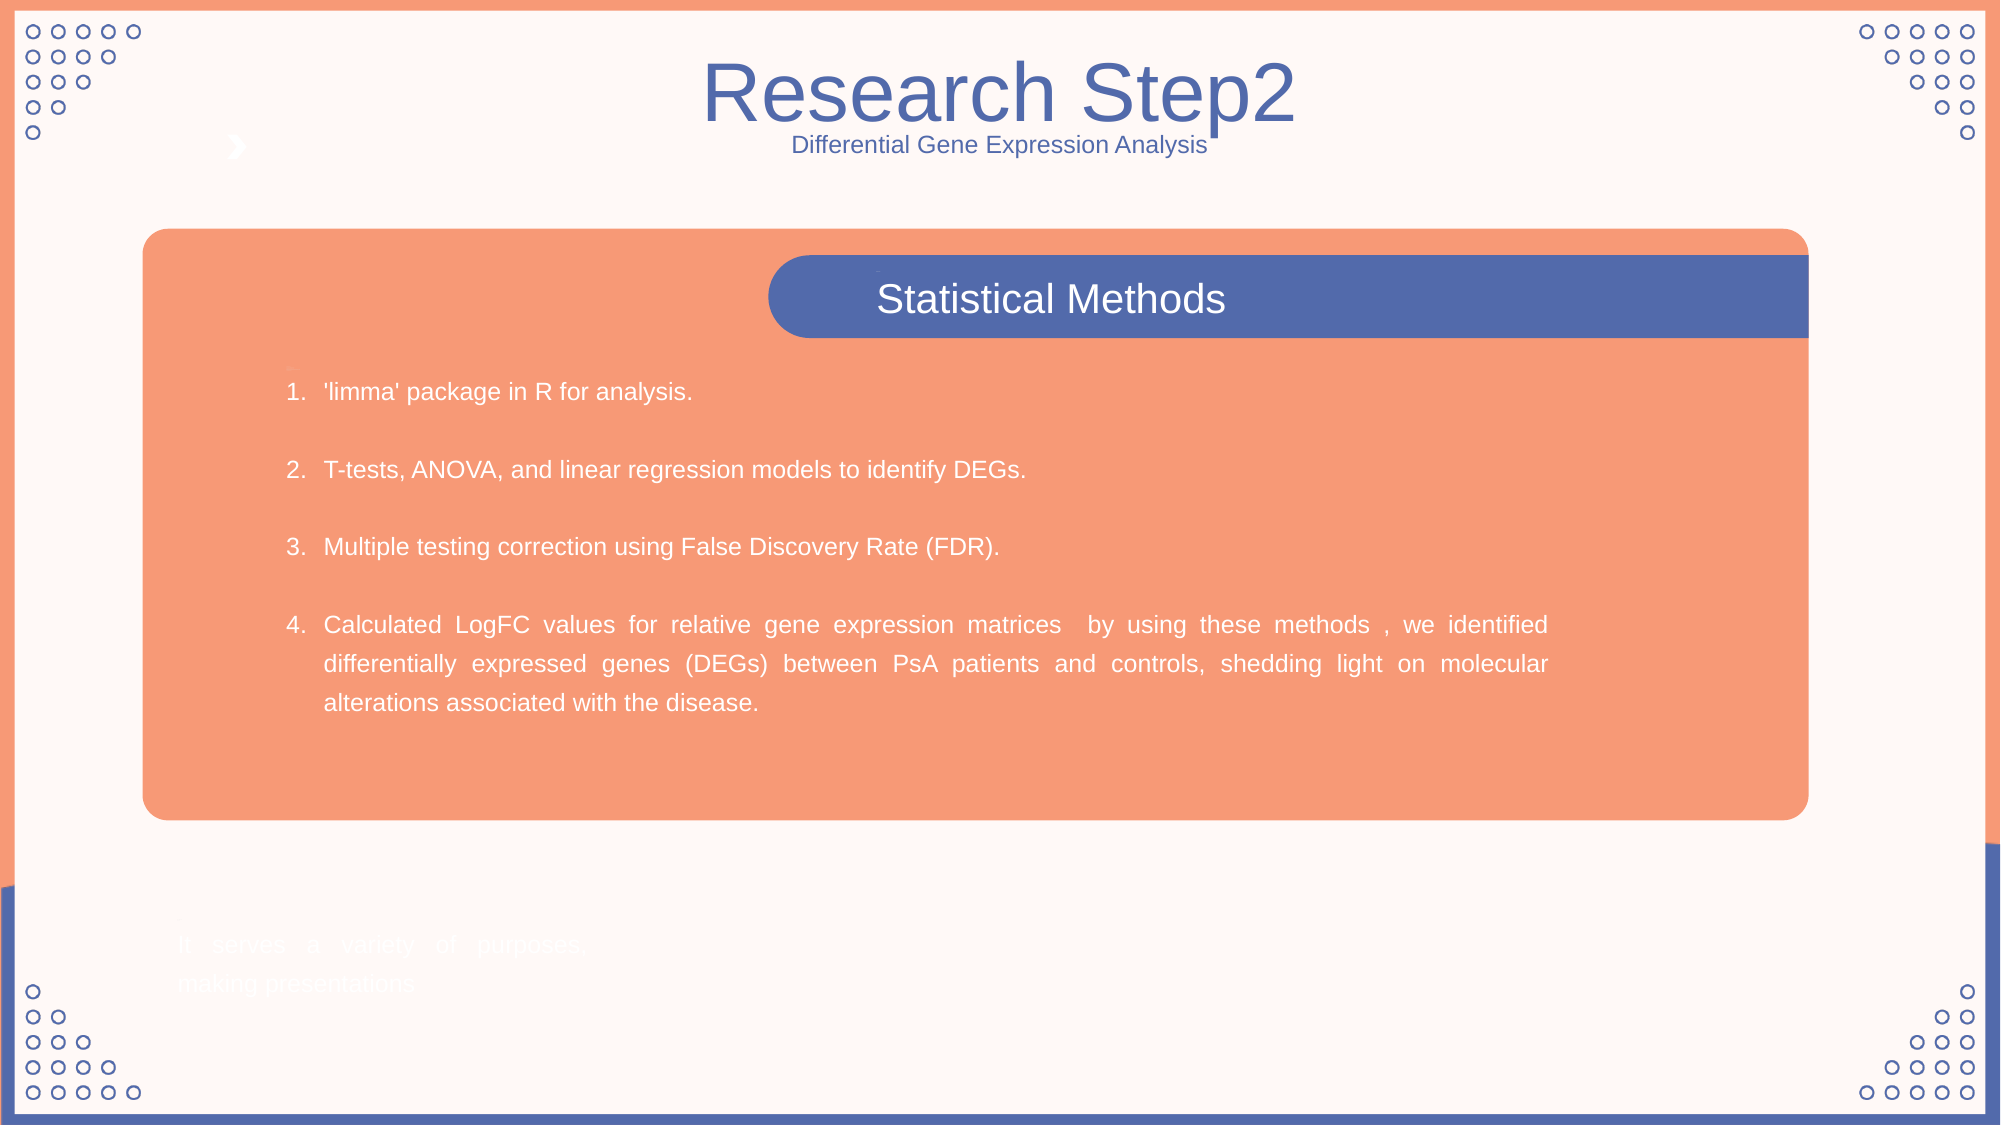

Research Step2
Differential Gene Expression Analysis

Statistical Methods
'limma' package in R for analysis.

T-tests, ANOVA, and linear regression models to identify DEGs.

Multiple testing correction using False Discovery Rate (FDR).

Calculated LogFC values for relative gene expression matrices  by using these methods , we identified differentially expressed genes (DEGs) between PsA patients and controls, shedding light on molecular alterations associated with the disease.
It serves a variety of purposes, making presentations